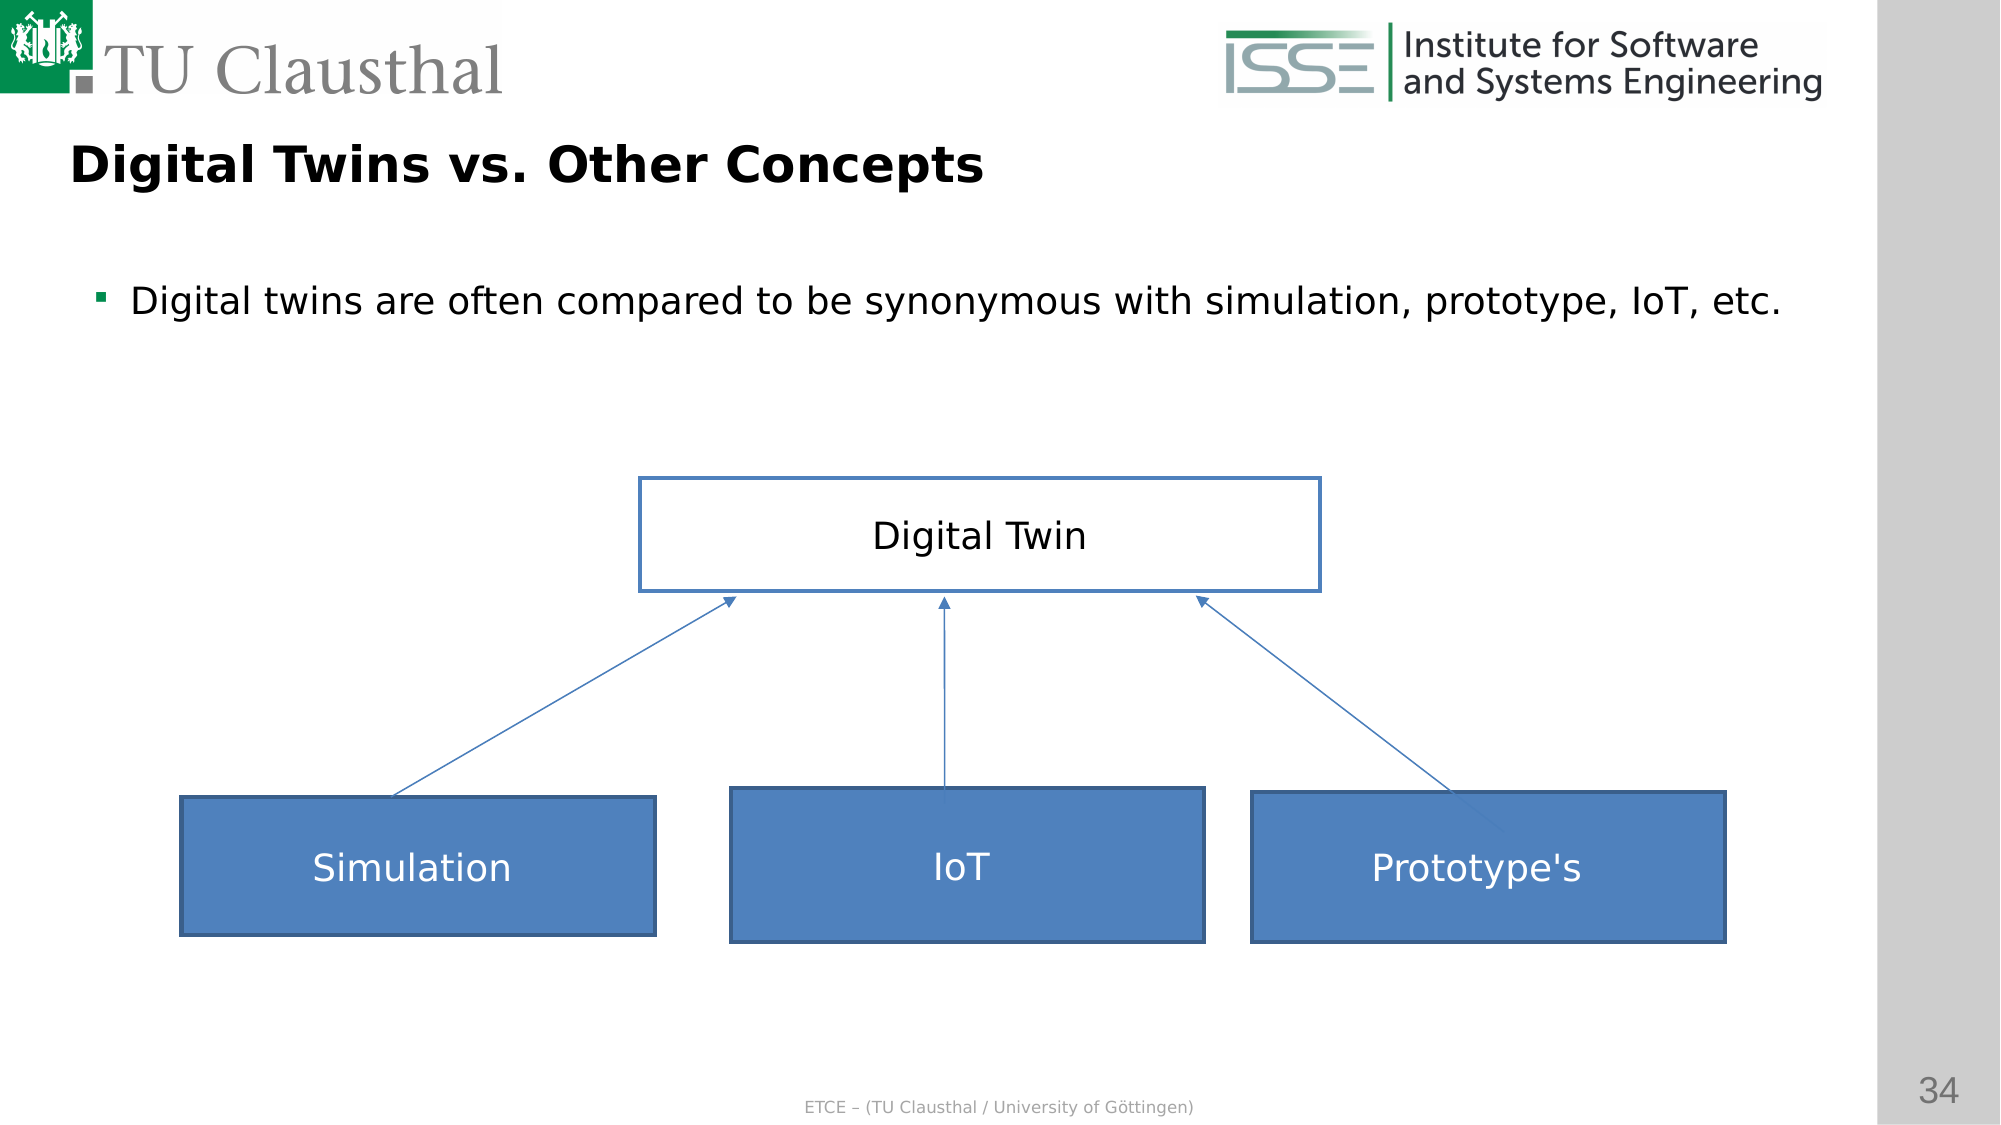

Digital Twins vs. Other Concepts

Digital twins are often compared to be synonymous with simulation, prototype, IoT, etc.

Digital Twin

IoT
Prototype's
Simulation